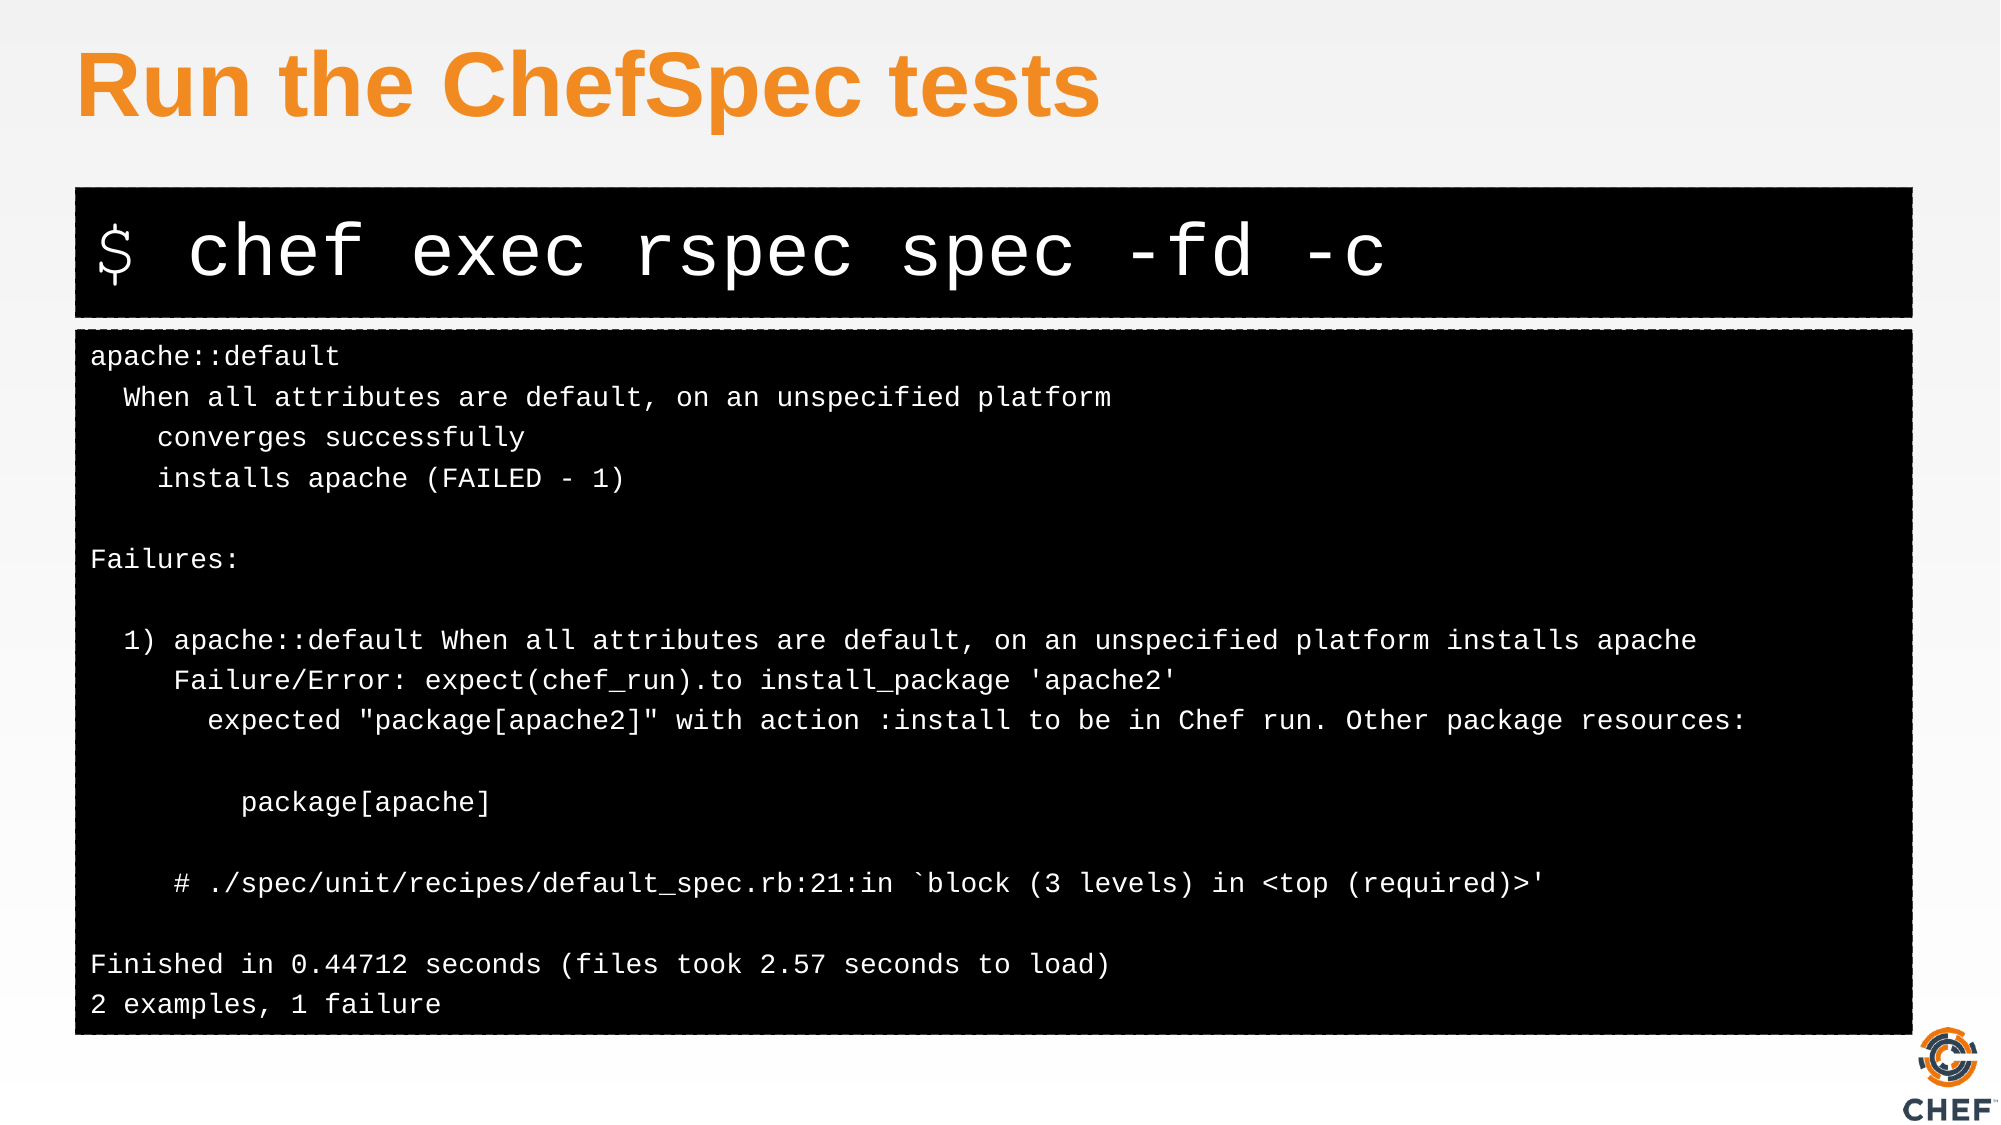

# Run the ChefSpec tests
chef exec rspec spec -fd -c
apache::default
  When all attributes are default, on an unspecified platform
    converges successfully
    installs apache (FAILED - 1)

Failures:

  1) apache::default When all attributes are default, on an unspecified platform installs apache
     Failure/Error: expect(chef_run).to install_package 'apache2'
       expected "package[apache2]" with action :install to be in Chef run. Other package resources:

         package[apache]

     # ./spec/unit/recipes/default_spec.rb:21:in `block (3 levels) in <top (required)>'

Finished in 0.44712 seconds (files took 2.57 seconds to load)
2 examples, 1 failure